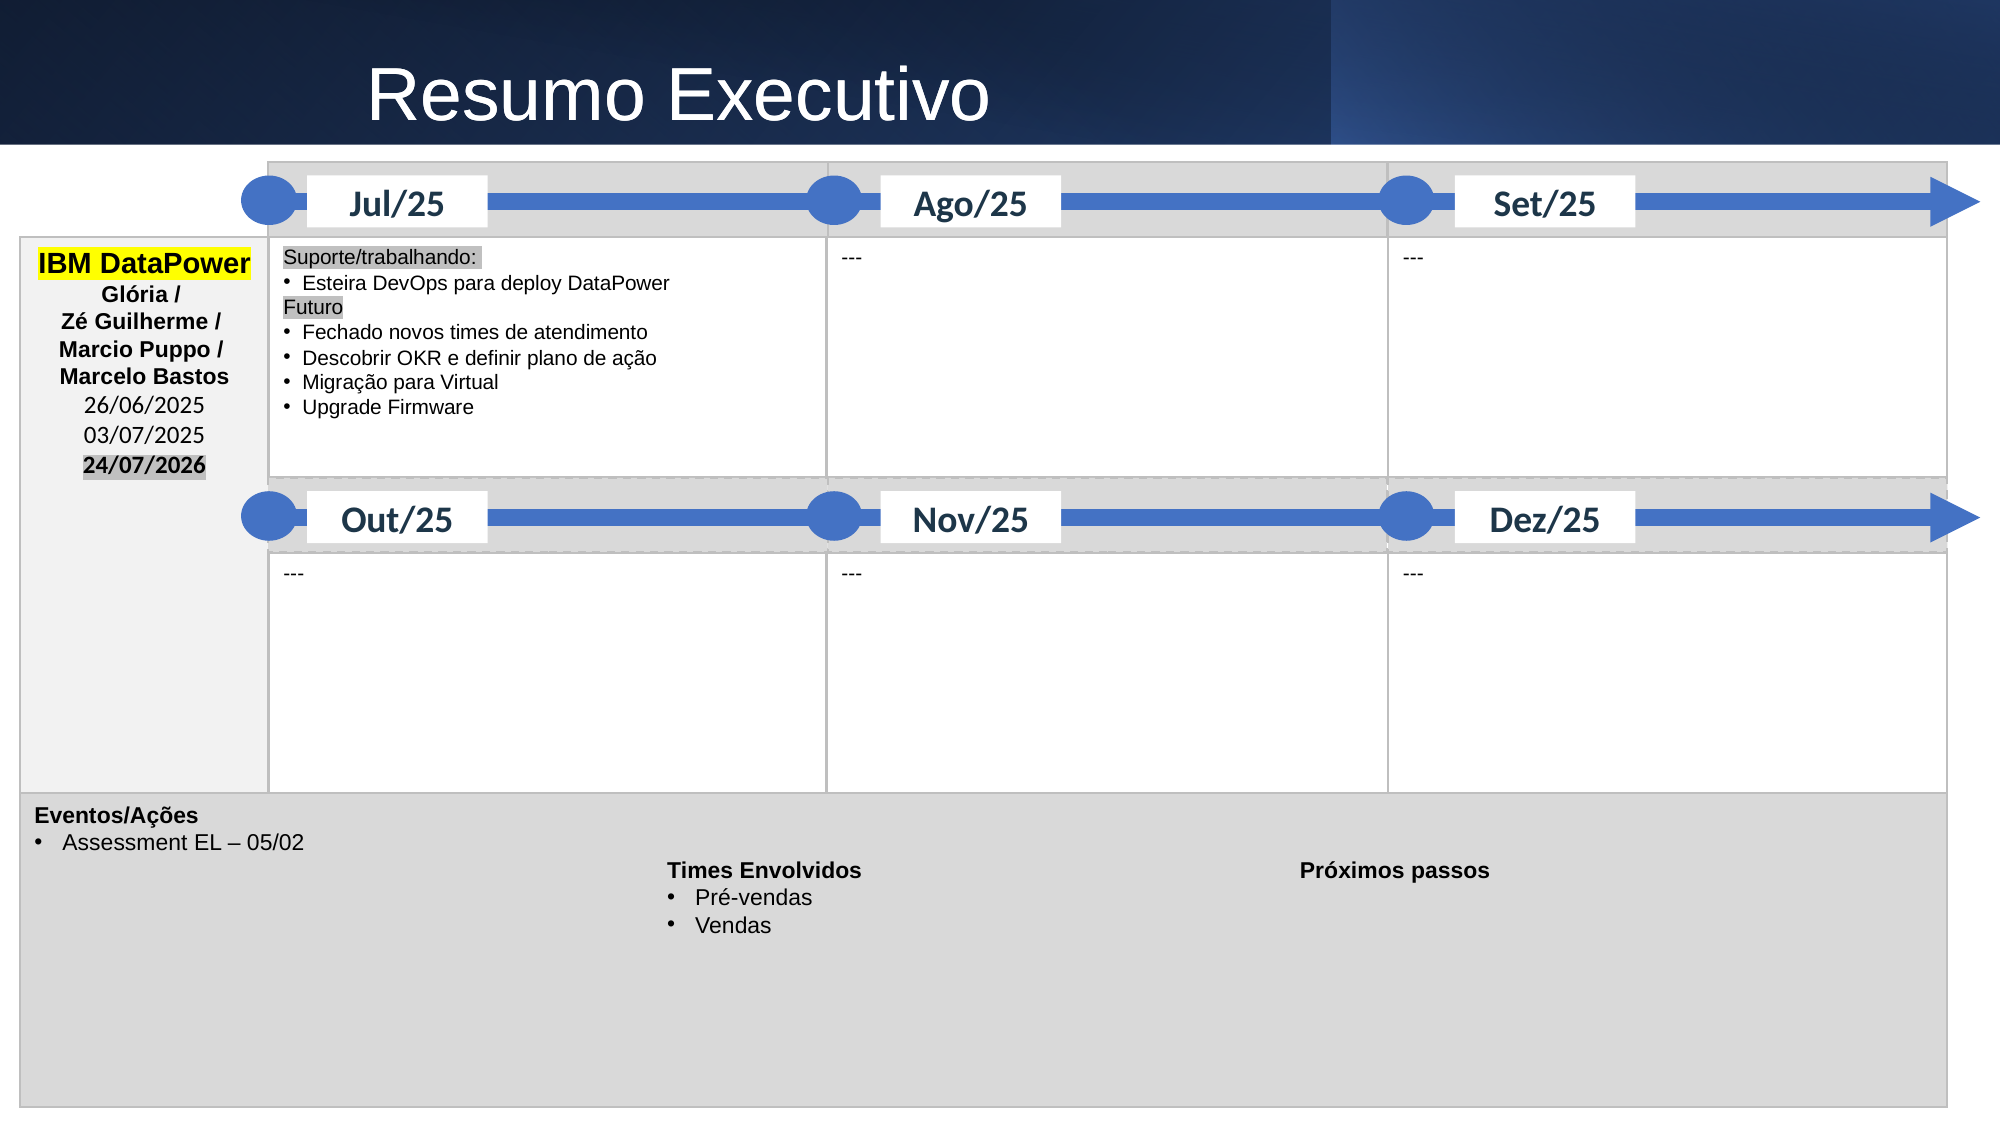

Resumo Executivo
Resumo Executivo

Jul/25
Ago/25
Set/25

Suporte/trabalhando:
Esteira DevOps para deploy DataPower
Futuro
Fechado novos times de atendimento
Descobrir OKR e definir plano de ação
Migração para Virtual
Upgrade Firmware

---

---

Out/25
Nov/25
Dez/25

---

---
---
IBM DataPower
Glória /
Zé Guilherme /
Marcio Puppo /
Marcelo Bastos
26/06/2025
03/07/2025
24/07/2026

Eventos/Ações
Assessment EL – 05/02

Times Envolvidos
Pré-vendas
Vendas

Próximos passos